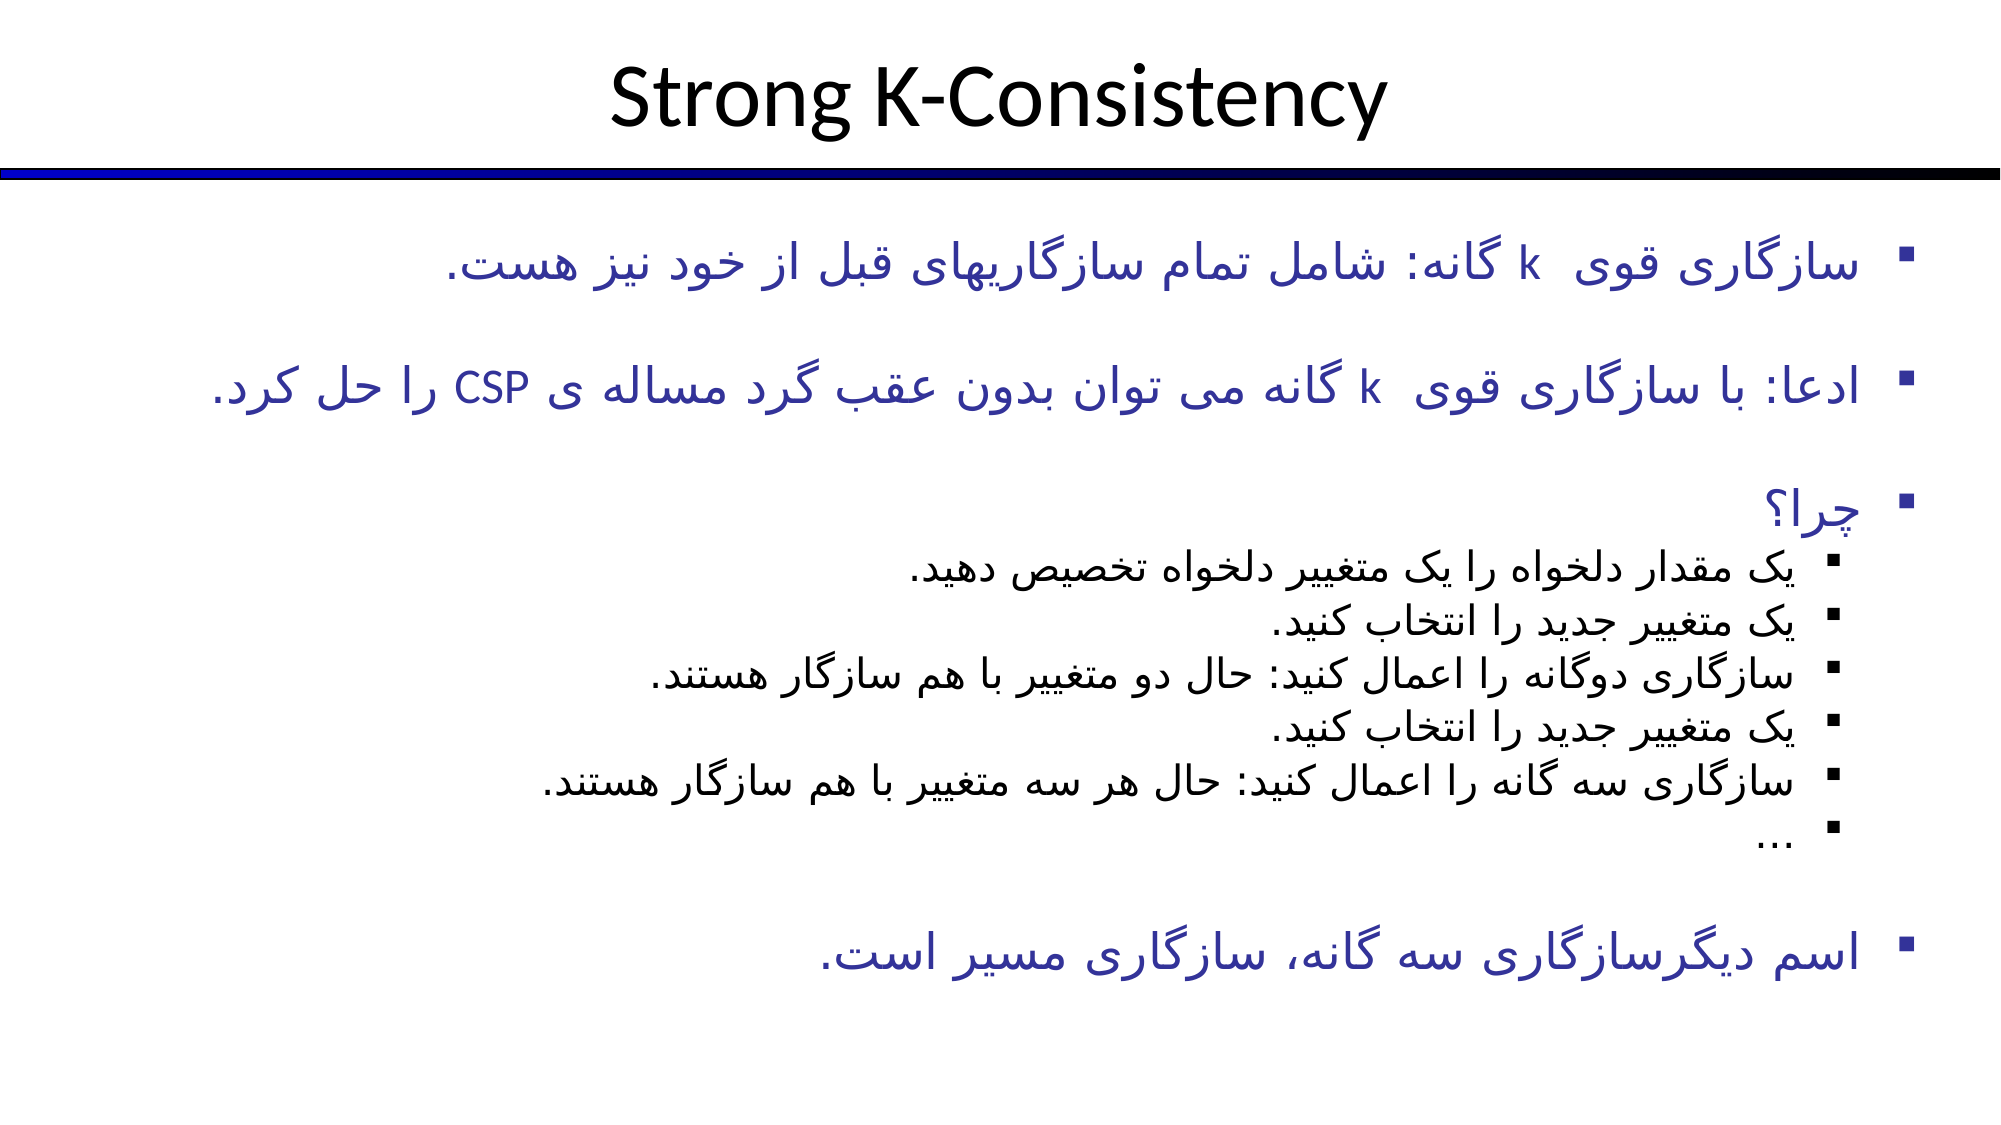

# Strong K-Consistency
سازگاری قوی  k گانه: شامل تمام سازگاریهای قبل از خود نیز هست.

ادعا: با سازگاری قوی  k گانه می توان بدون عقب گرد مساله ی CSP را حل کرد.

چرا؟
یک مقدار دلخواه را یک متغییر دلخواه تخصیص دهید.
یک متغییر جدید را انتخاب کنید.
سازگاری دوگانه را اعمال کنید: حال دو متغییر با هم سازگار هستند.
یک متغییر جدید را انتخاب کنید.
سازگاری سه گانه را اعمال کنید: حال هر سه متغییر با هم سازگار هستند.
…

اسم دیگرسازگاری سه گانه، سازگاری مسیر است.